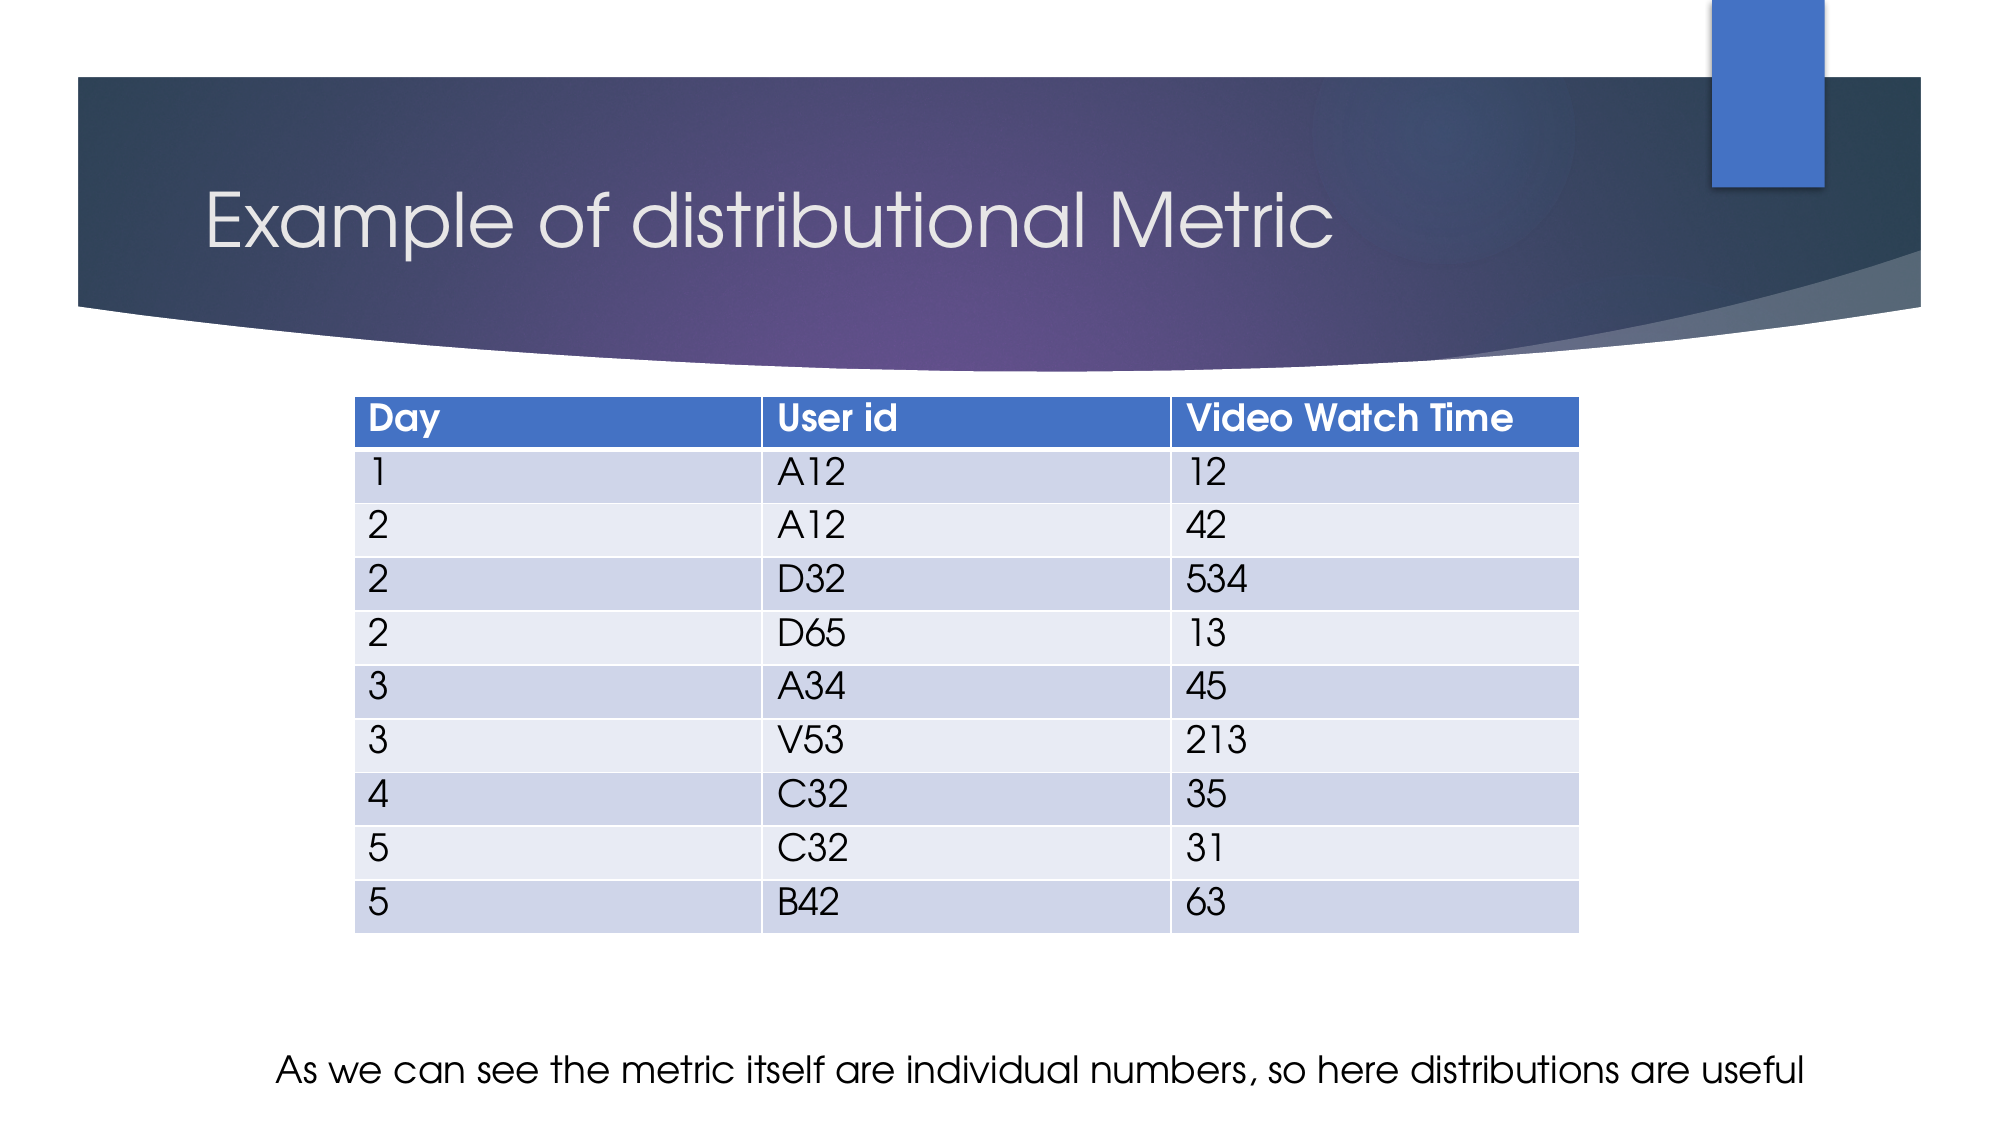

# Example of distributional Metric
| Day | User id | Video Watch Time |
| --- | --- | --- |
| 1 | A12 | 12 |
| 2 | A12 | 42 |
| 2 | D32 | 534 |
| 2 | D65 | 13 |
| 3 | A34 | 45 |
| 3 | V53 | 213 |
| 4 | C32 | 35 |
| 5 | C32 | 31 |
| 5 | B42 | 63 |
As we can see the metric itself are individual numbers, so here distributions are useful